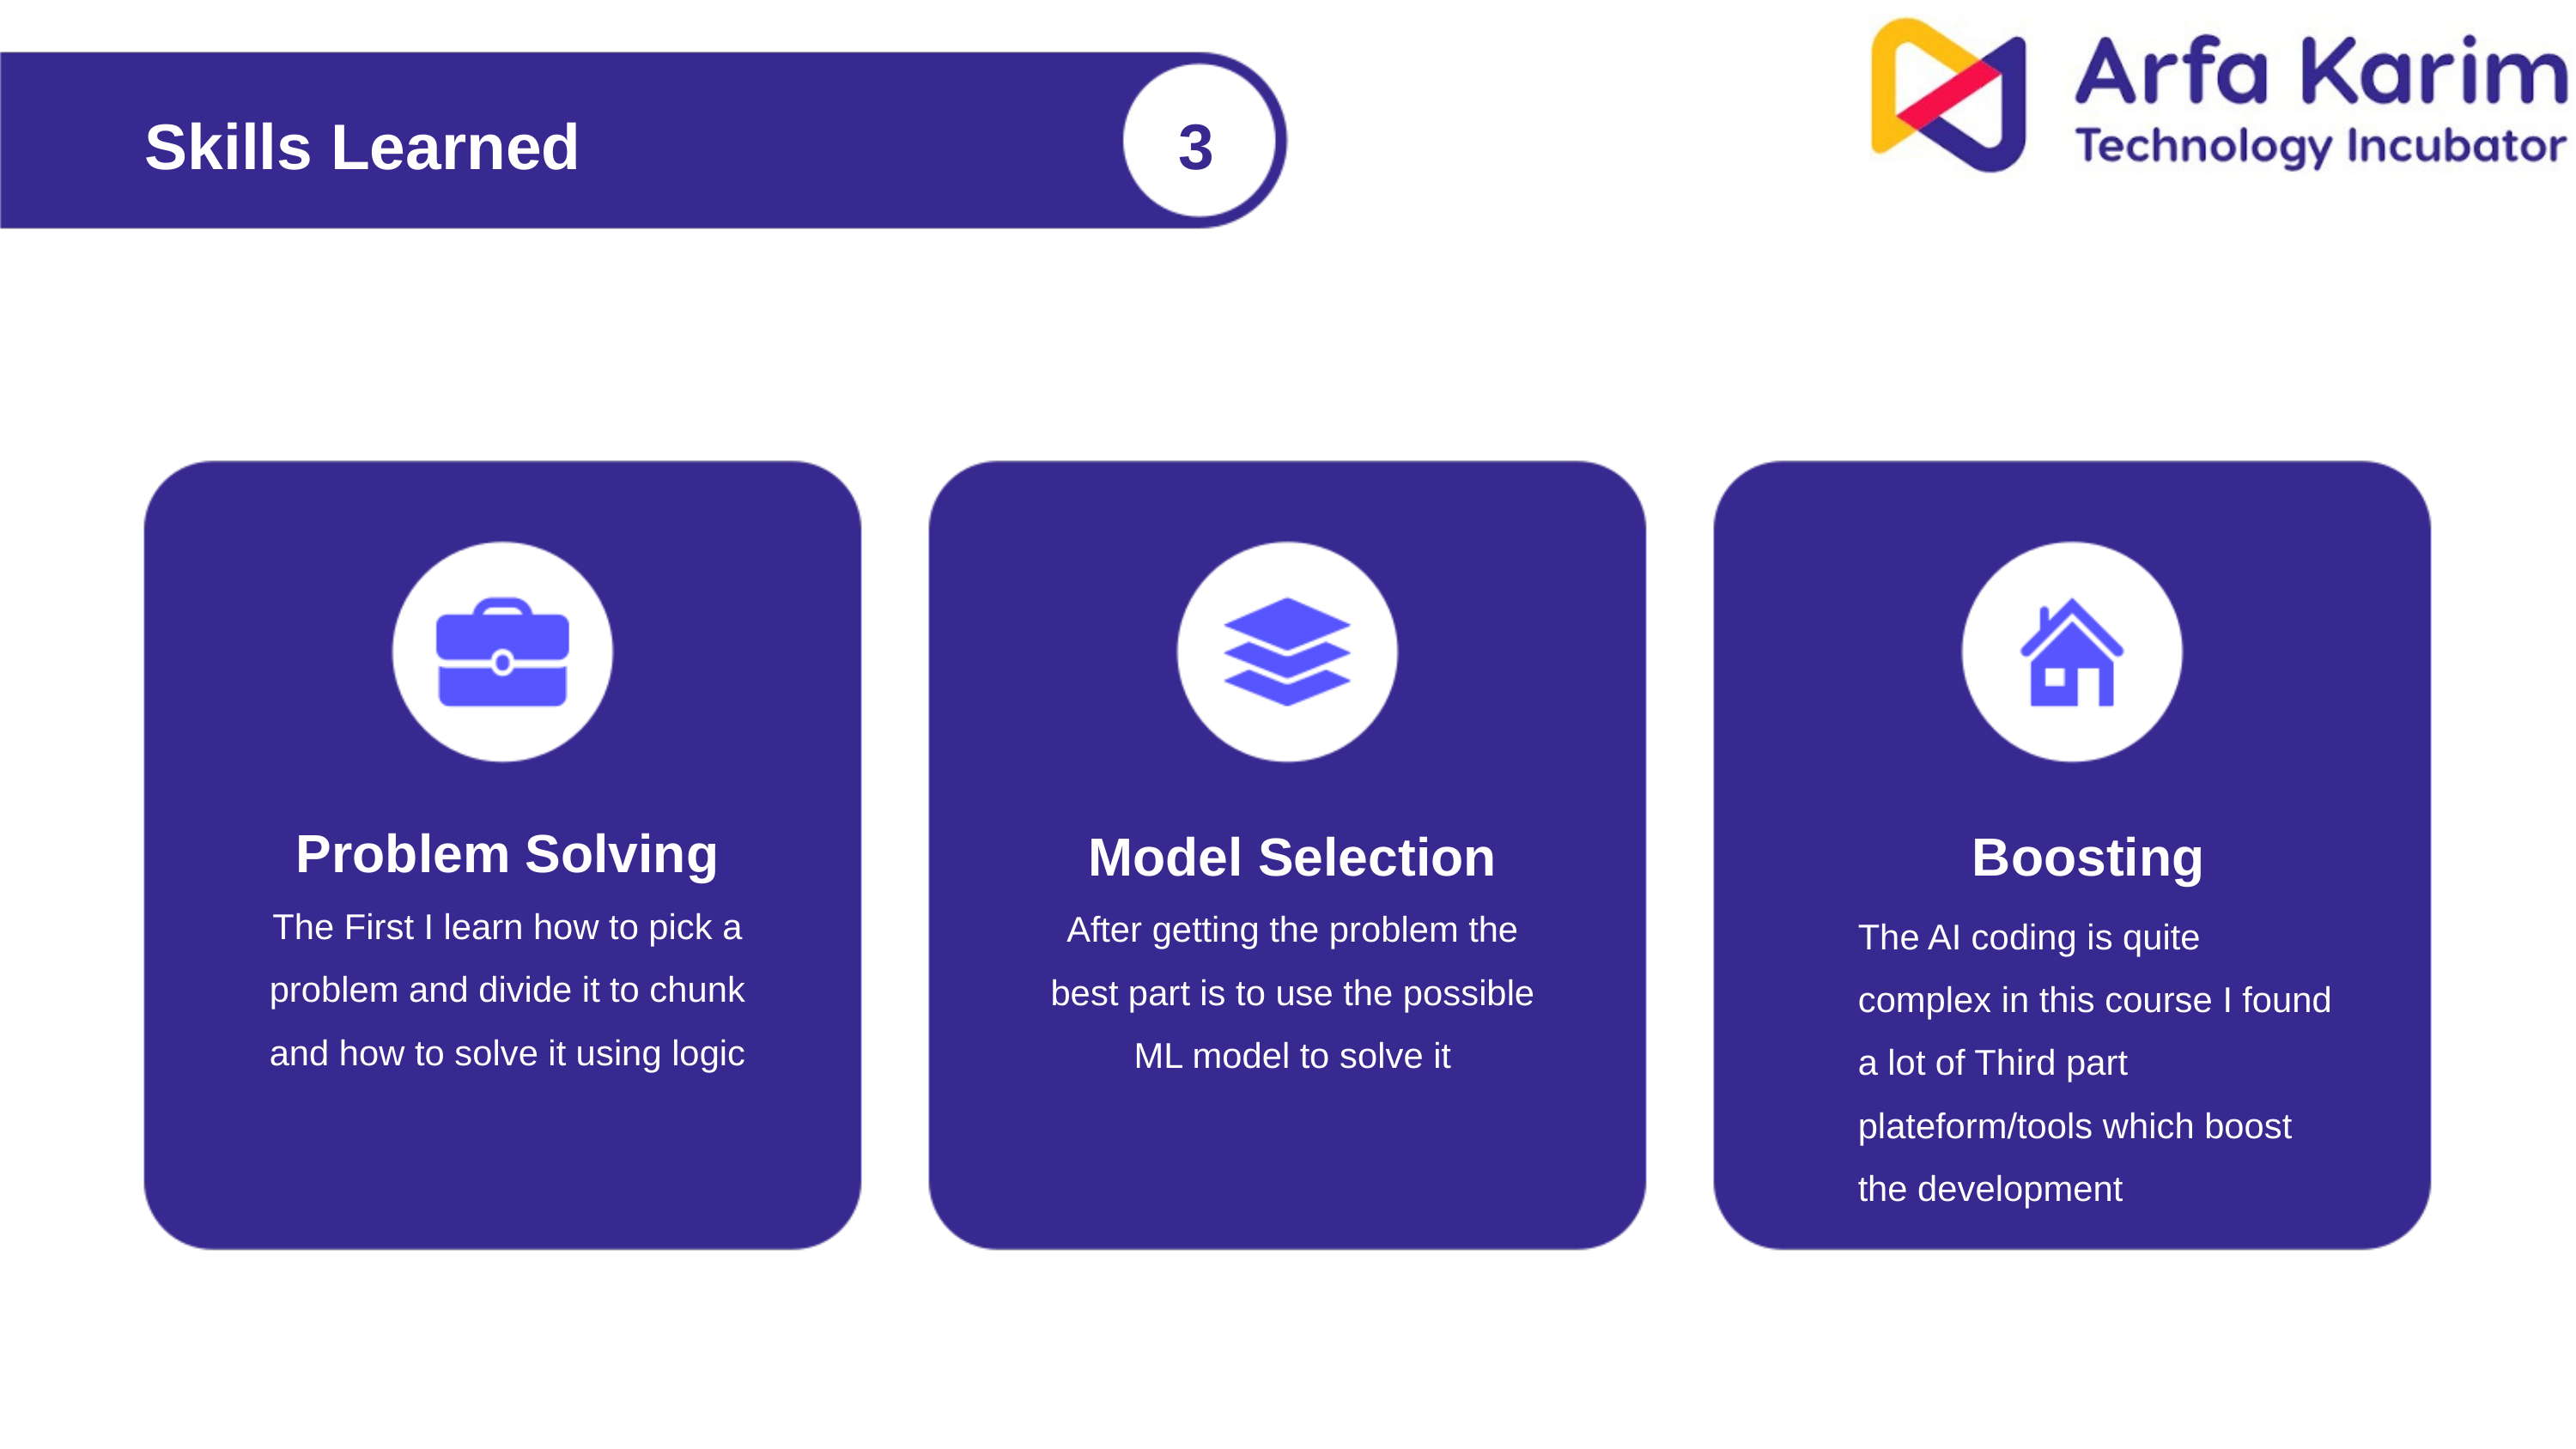

Skills Learned
3

Model Selection
After getting the problem the best part is to use the possible ML model to solve it
Boosting
Problem Solving
The First I learn how to pick a problem and divide it to chunk and how to solve it using logic

The AI coding is quite complex in this course I found a lot of Third part plateform/tools which boost the development